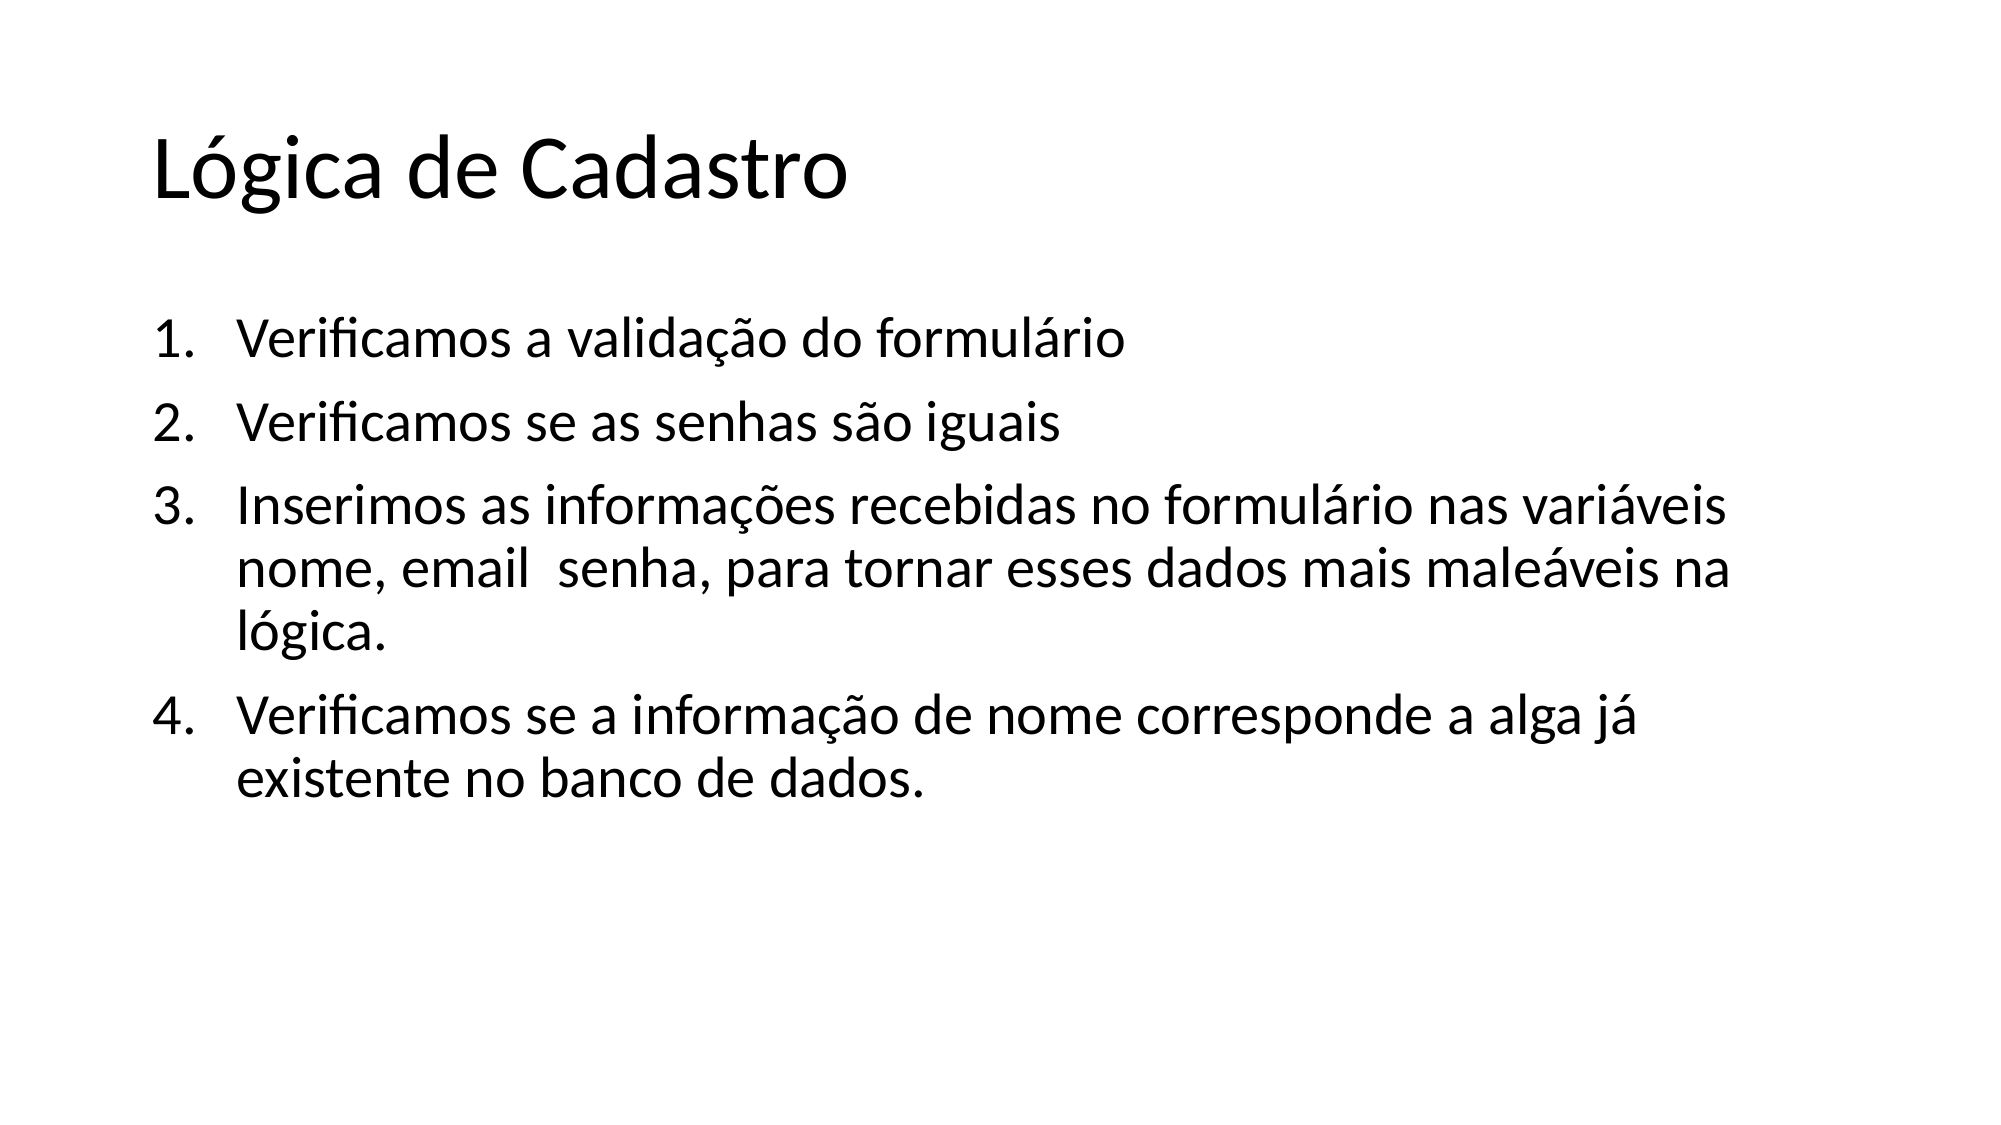

# Lógica de Cadastro
Verificamos a validação do formulário
Verificamos se as senhas são iguais
Inserimos as informações recebidas no formulário nas variáveis nome, email  senha, para tornar esses dados mais maleáveis na lógica.
Verificamos se a informação de nome corresponde a alga já existente no banco de dados.